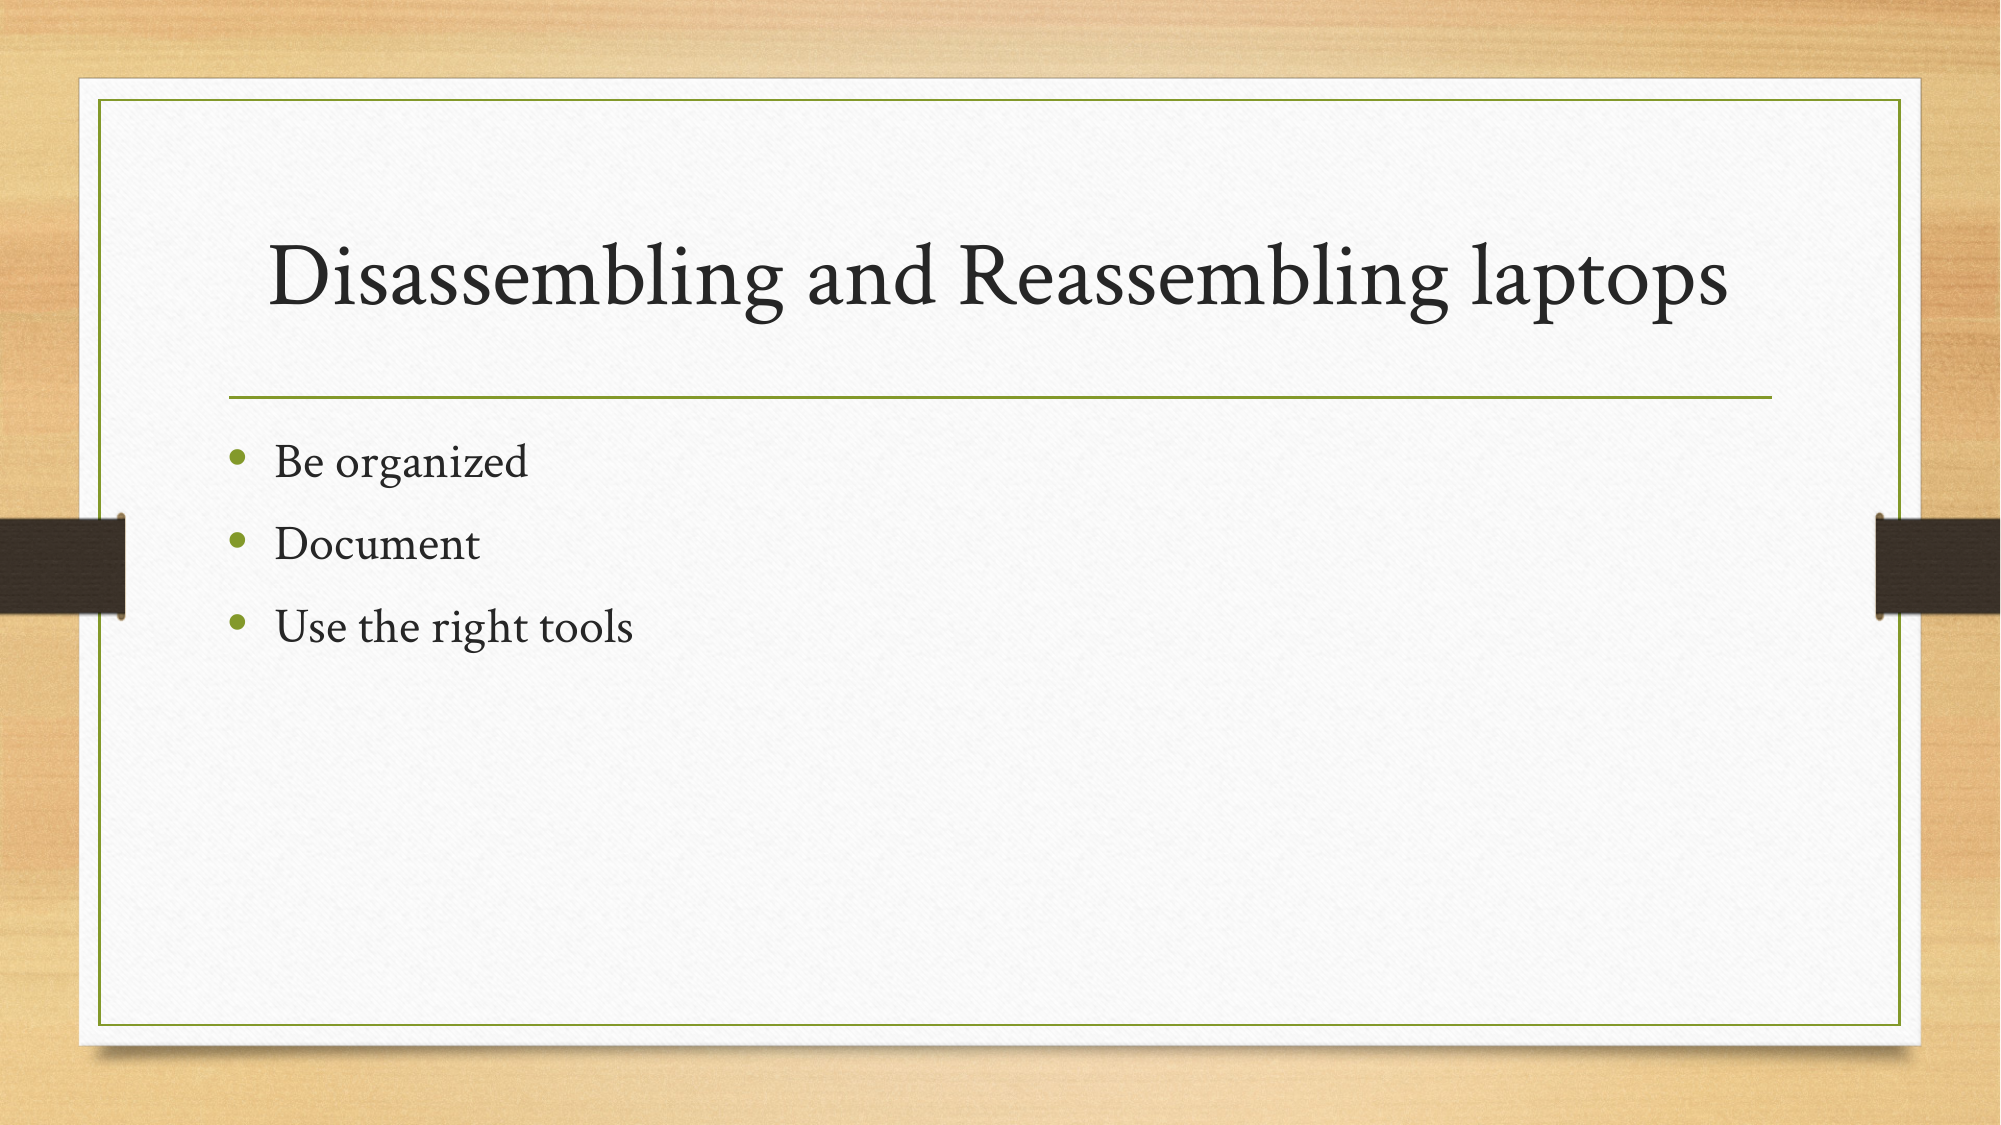

# Disassembling and Reassembling laptops
Be organized
Document
Use the right tools